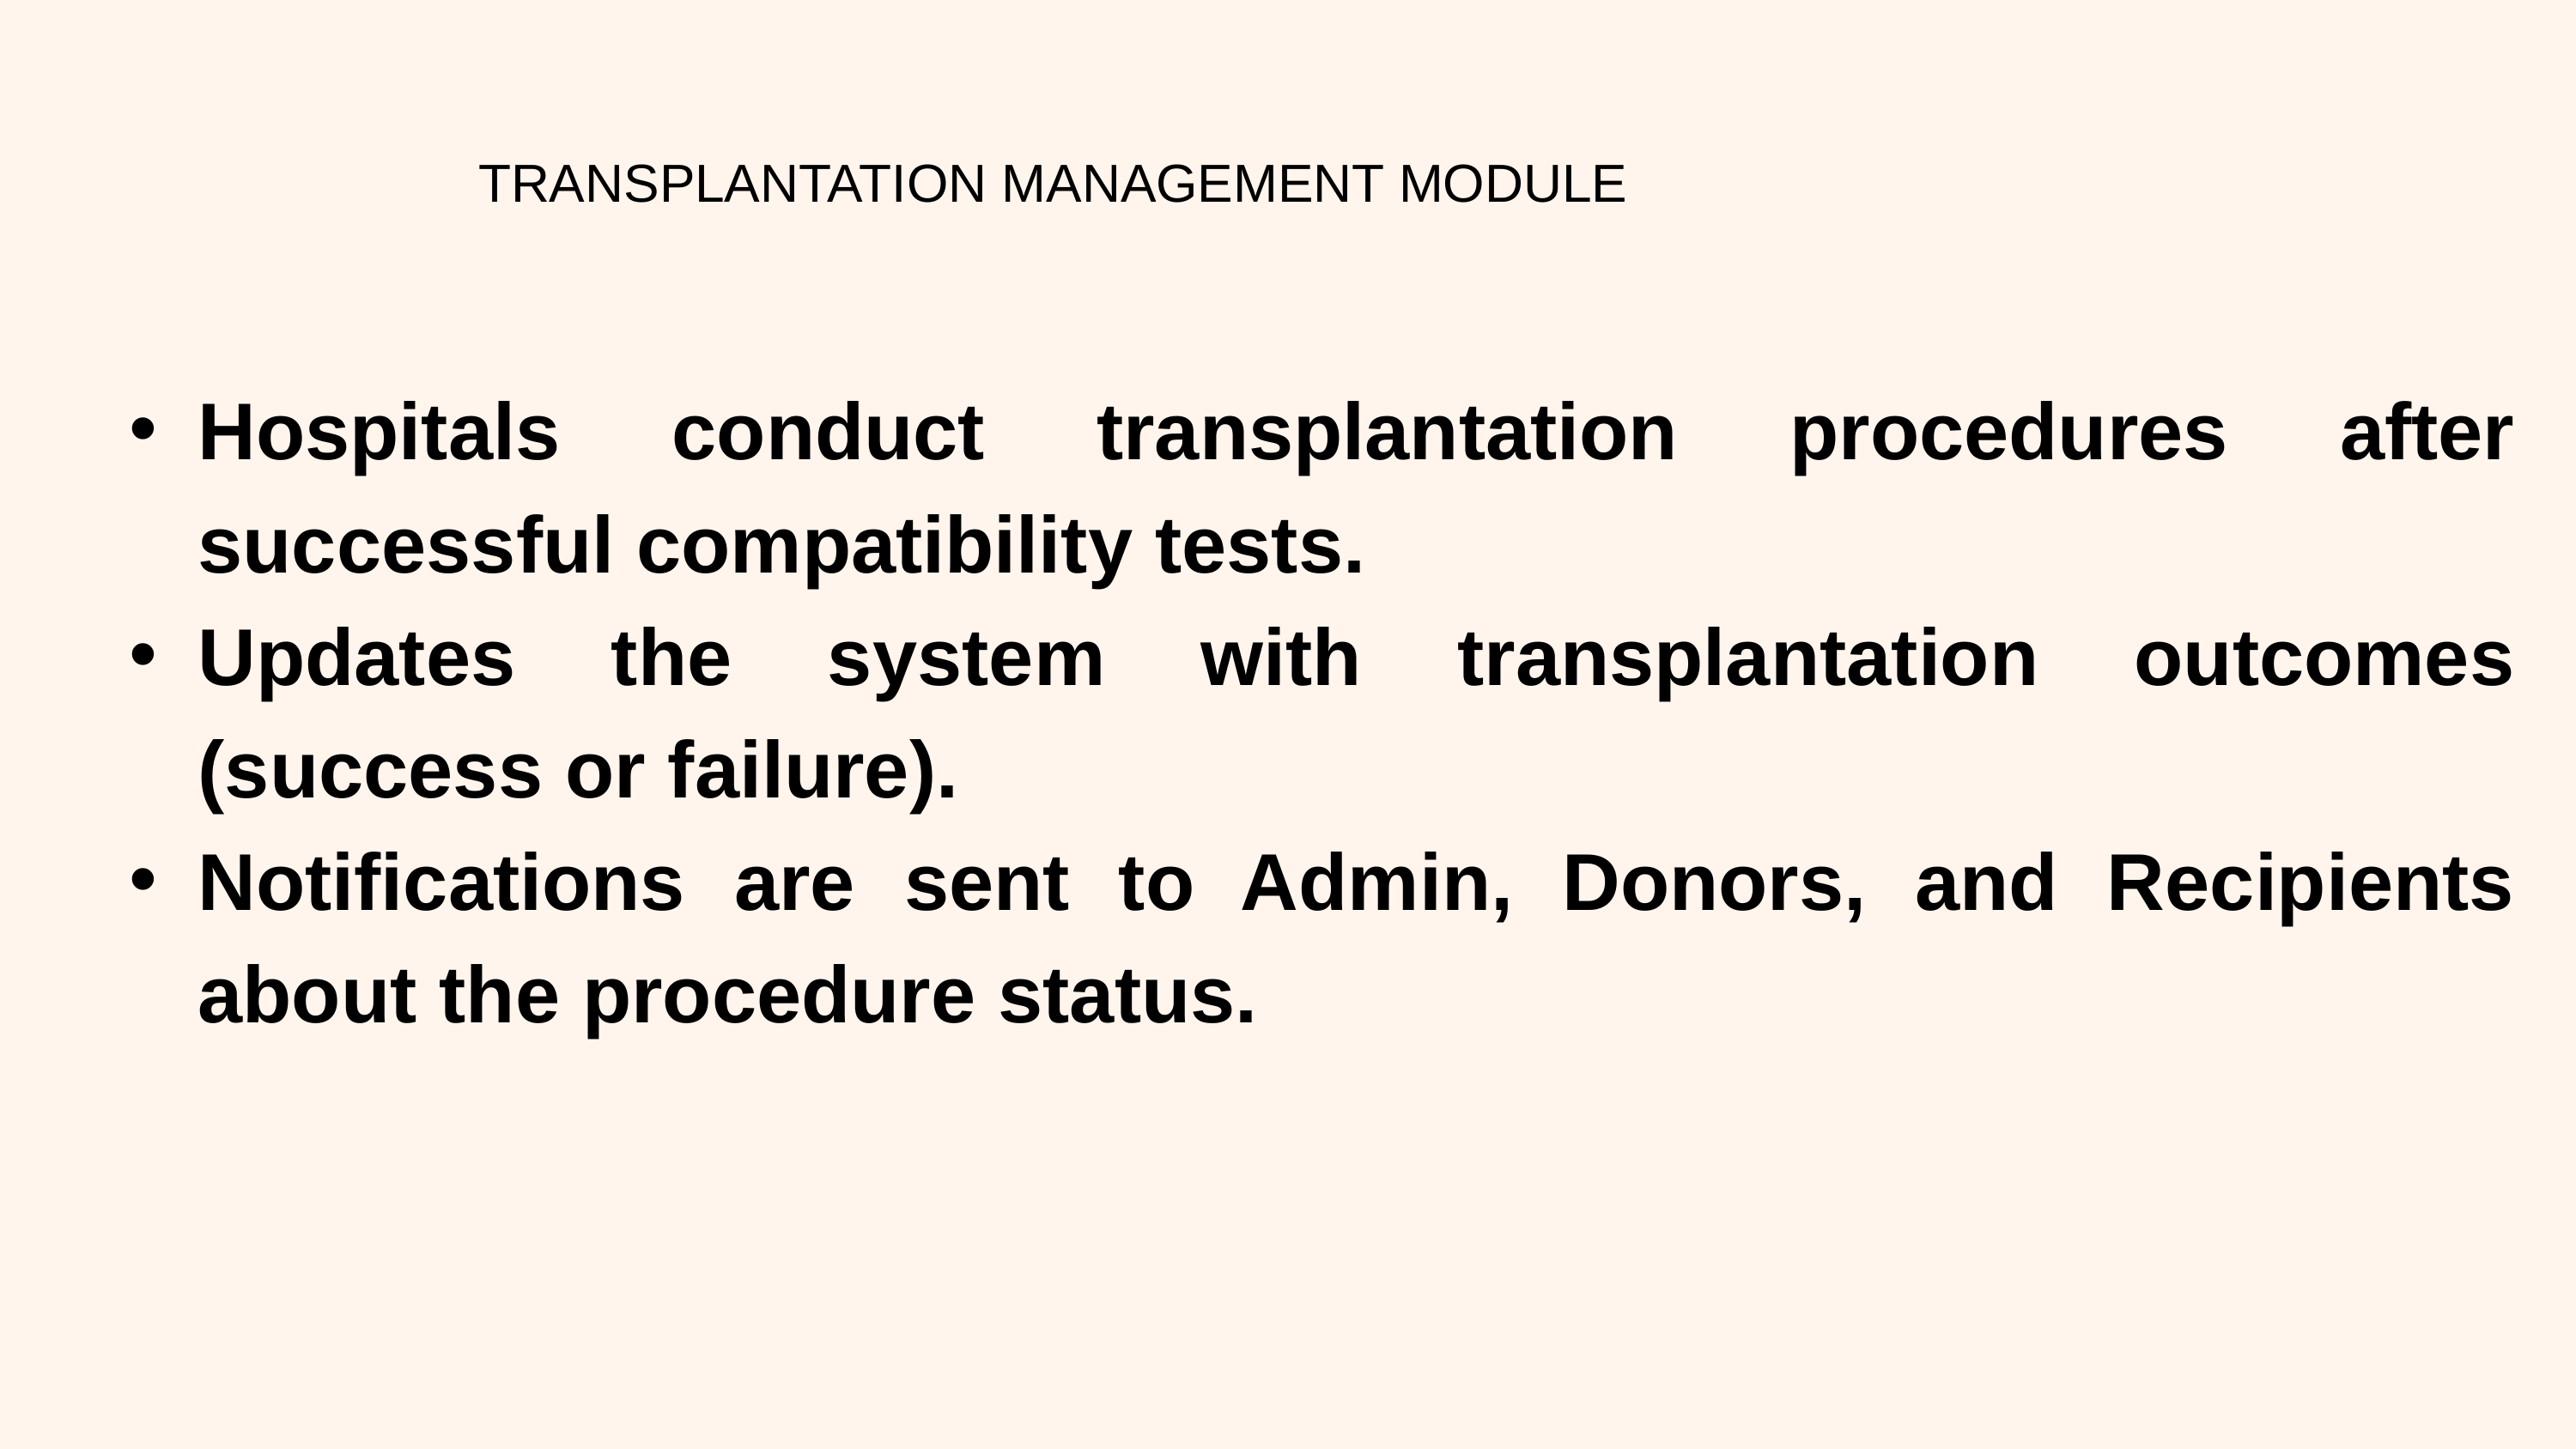

TRANSPLANTATION MANAGEMENT MODULE

Hospitals conduct transplantation procedures after successful compatibility tests.
Updates the system with transplantation outcomes (success or failure).
Notifications are sent to Admin, Donors, and Recipients about the procedure status.